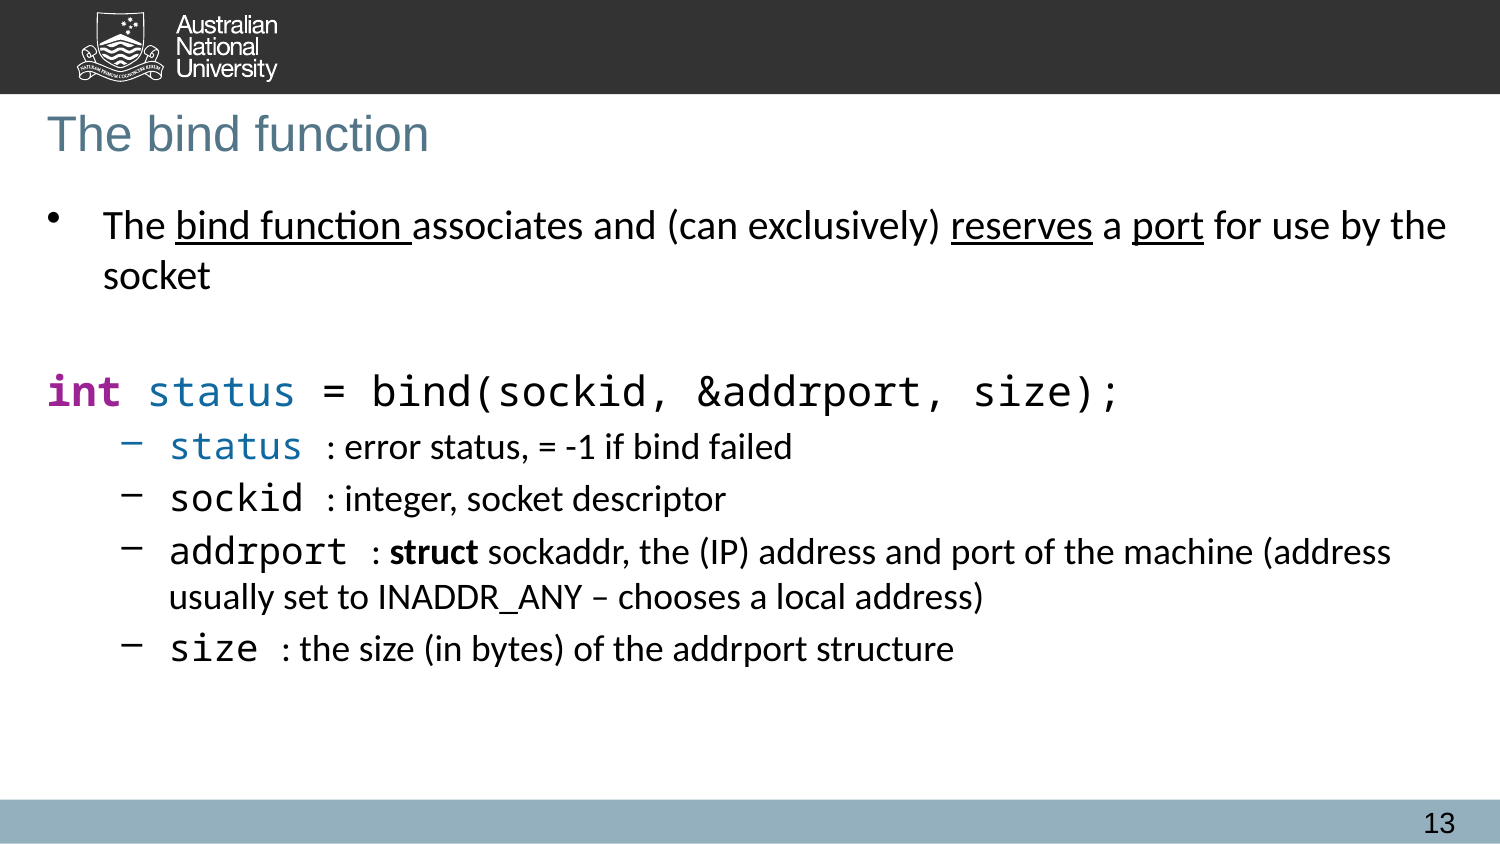

# The bind function
The bind function associates and (can exclusively) reserves a port for use by the socket

int status = bind(sockid, &addrport, size);
status : error status, = -1 if bind failed
sockid : integer, socket descriptor
addrport : struct sockaddr, the (IP) address and port of the machine (address usually set to INADDR_ANY – chooses a local address)
size : the size (in bytes) of the addrport structure

13